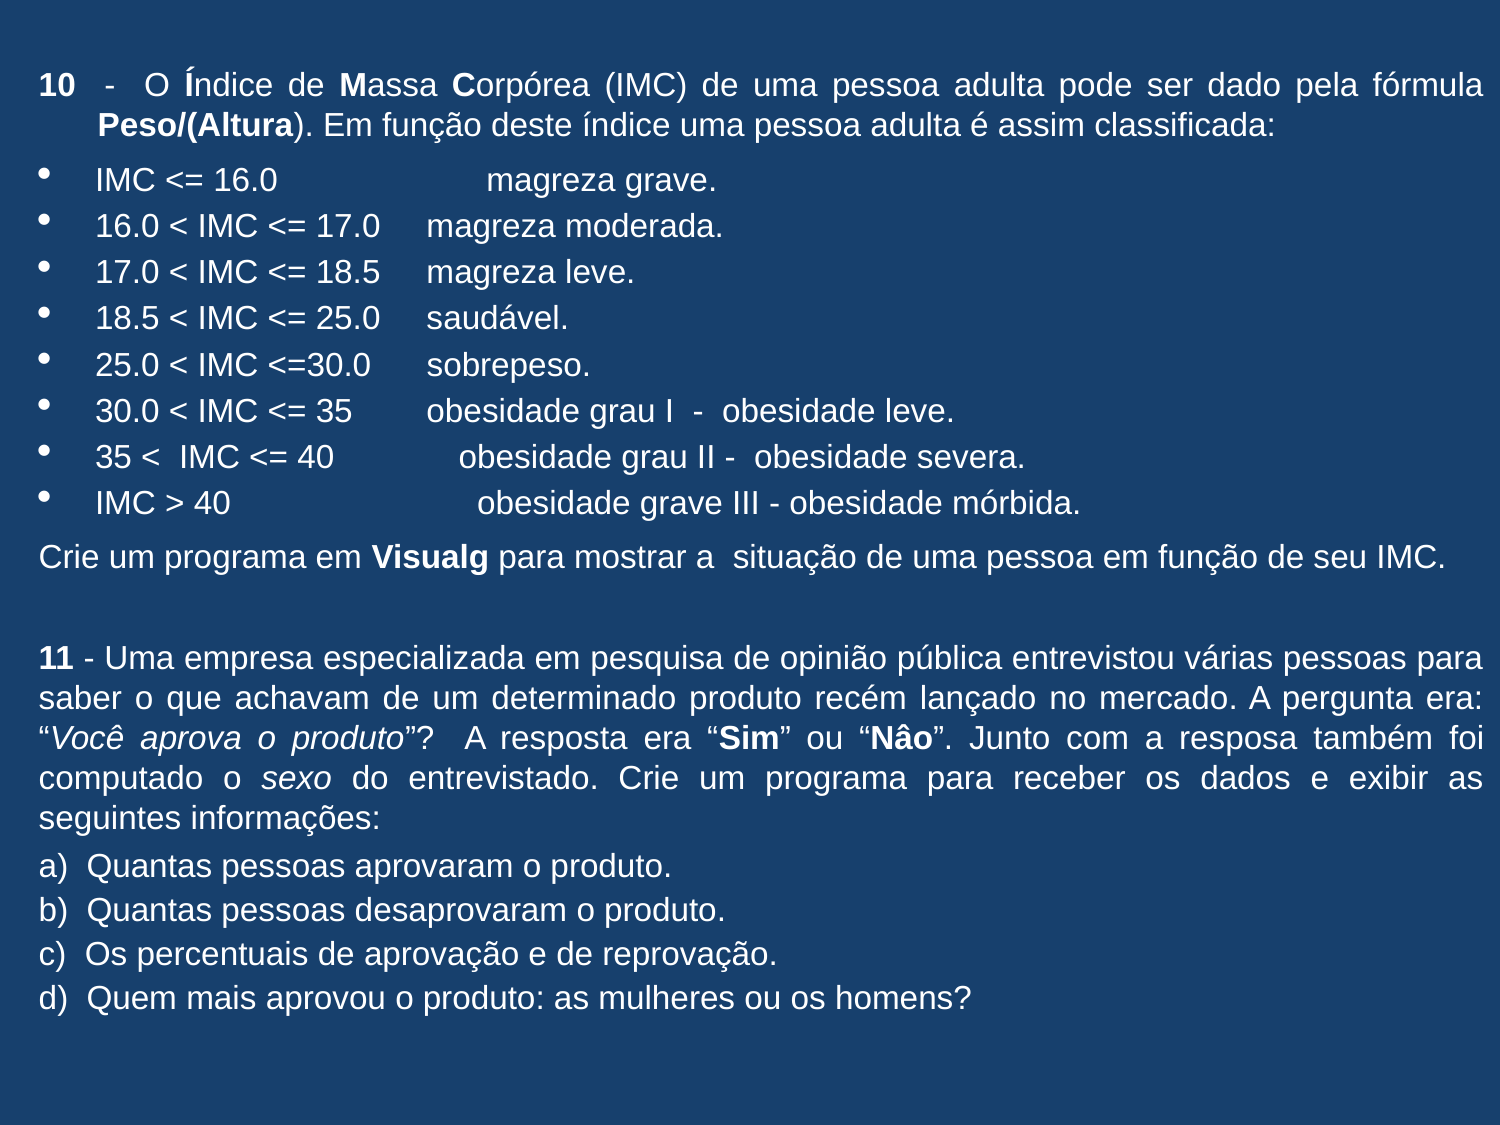

10  -  O Índice de Massa Corpórea (IMC) de uma pessoa adulta pode ser dado pela fórmula Peso/(Altura). Em função deste índice uma pessoa adulta é assim classificada:
IMC <= 16.0 	            magreza grave.
16.0 < IMC <= 17.0     magreza moderada.
17.0 < IMC <= 18.5     magreza leve.
18.5 < IMC <= 25.0     saudável.
25.0 < IMC <=30.0      sobrepeso.
30.0 < IMC <= 35        obesidade grau I  -  obesidade leve.
35 <  IMC <= 40	         obesidade grau II -  obesidade severa.
IMC > 40	           obesidade grave III - obesidade mórbida.
Crie um programa em Visualg para mostrar a  situação de uma pessoa em função de seu IMC.
11 - Uma empresa especializada em pesquisa de opinião pública entrevistou várias pessoas para saber o que achavam de um determinado produto recém lançado no mercado. A pergunta era: “Você aprova o produto”?  A resposta era “Sim” ou “Nâo”. Junto com a resposa também foi computado o sexo do entrevistado. Crie um programa para receber os dados e exibir as seguintes informações:
a)  Quantas pessoas aprovaram o produto.
b)  Quantas pessoas desaprovaram o produto.
c)  Os percentuais de aprovação e de reprovação.
d)  Quem mais aprovou o produto: as mulheres ou os homens?